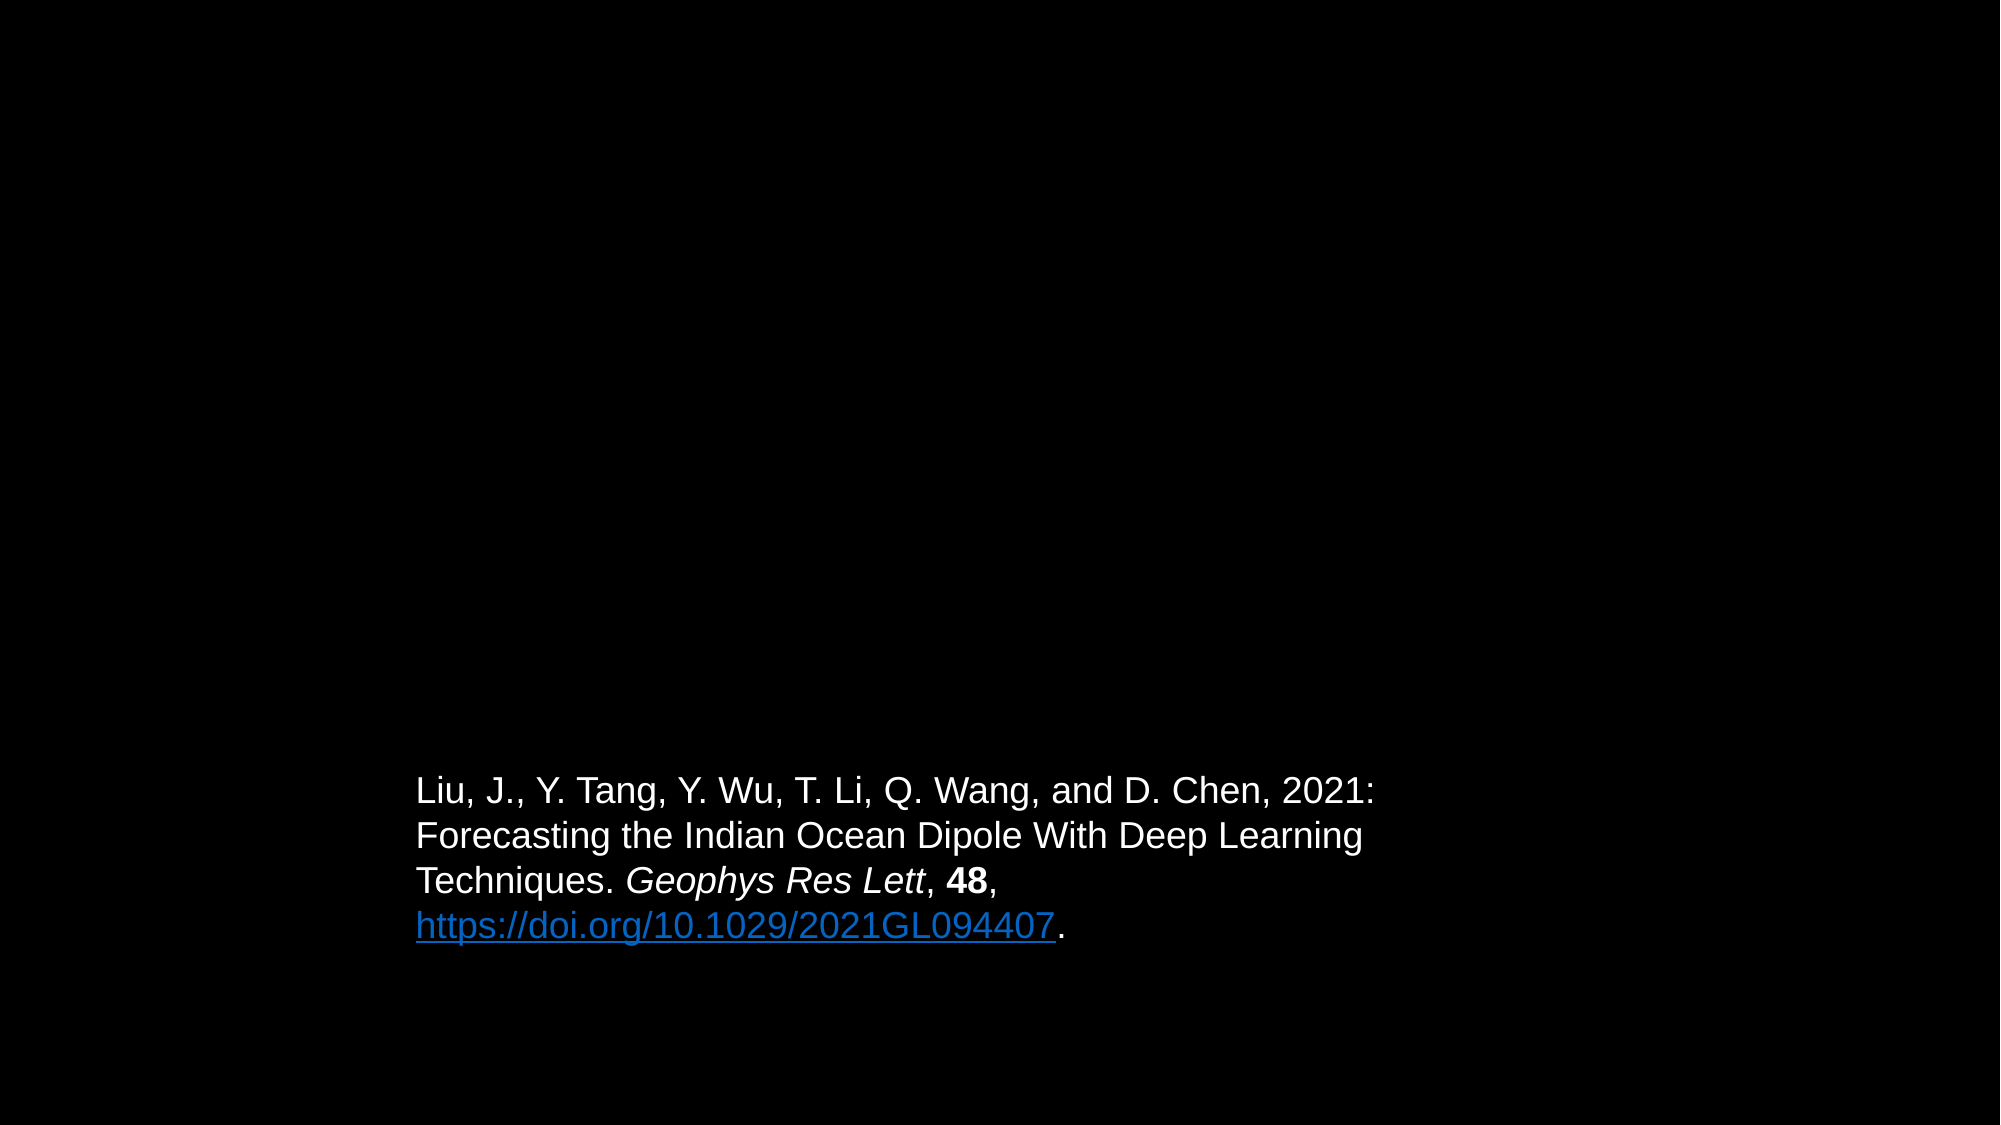

Liu, J., Y. Tang, Y. Wu, T. Li, Q. Wang, and D. Chen, 2021: Forecasting the Indian Ocean Dipole With Deep Learning Techniques. Geophys Res Lett, 48, https://doi.org/10.1029/2021GL094407.